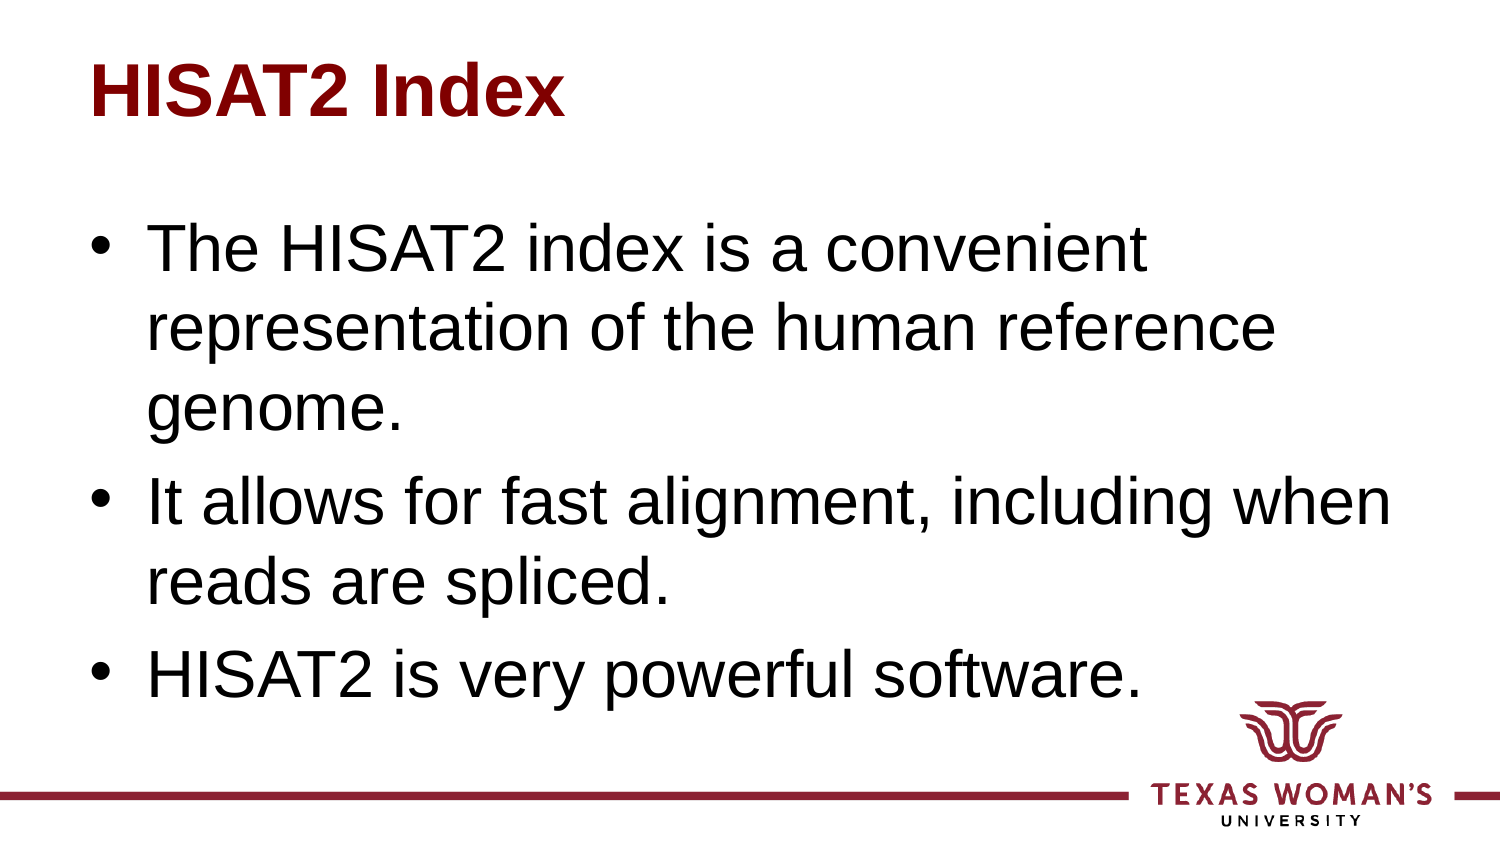

# HISAT2 Index
The HISAT2 index is a convenient representation of the human reference genome.
It allows for fast alignment, including when reads are spliced.
HISAT2 is very powerful software.